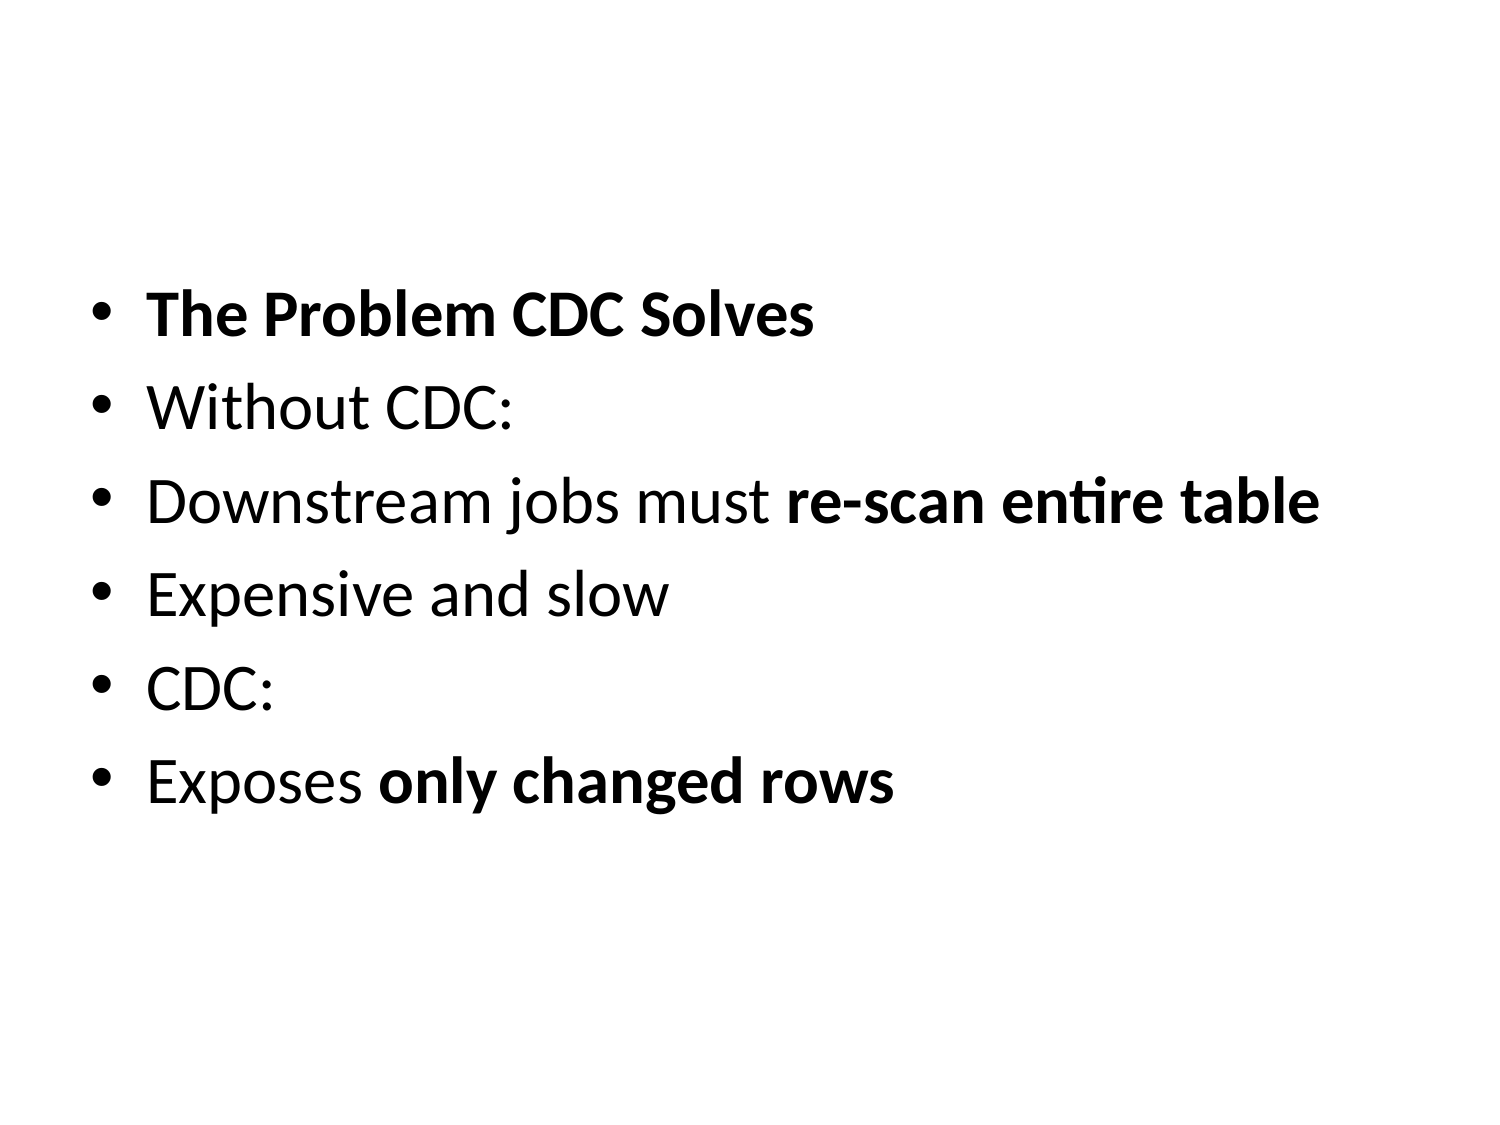

The Problem CDC Solves
Without CDC:
Downstream jobs must re-scan entire table
Expensive and slow
CDC:
Exposes only changed rows